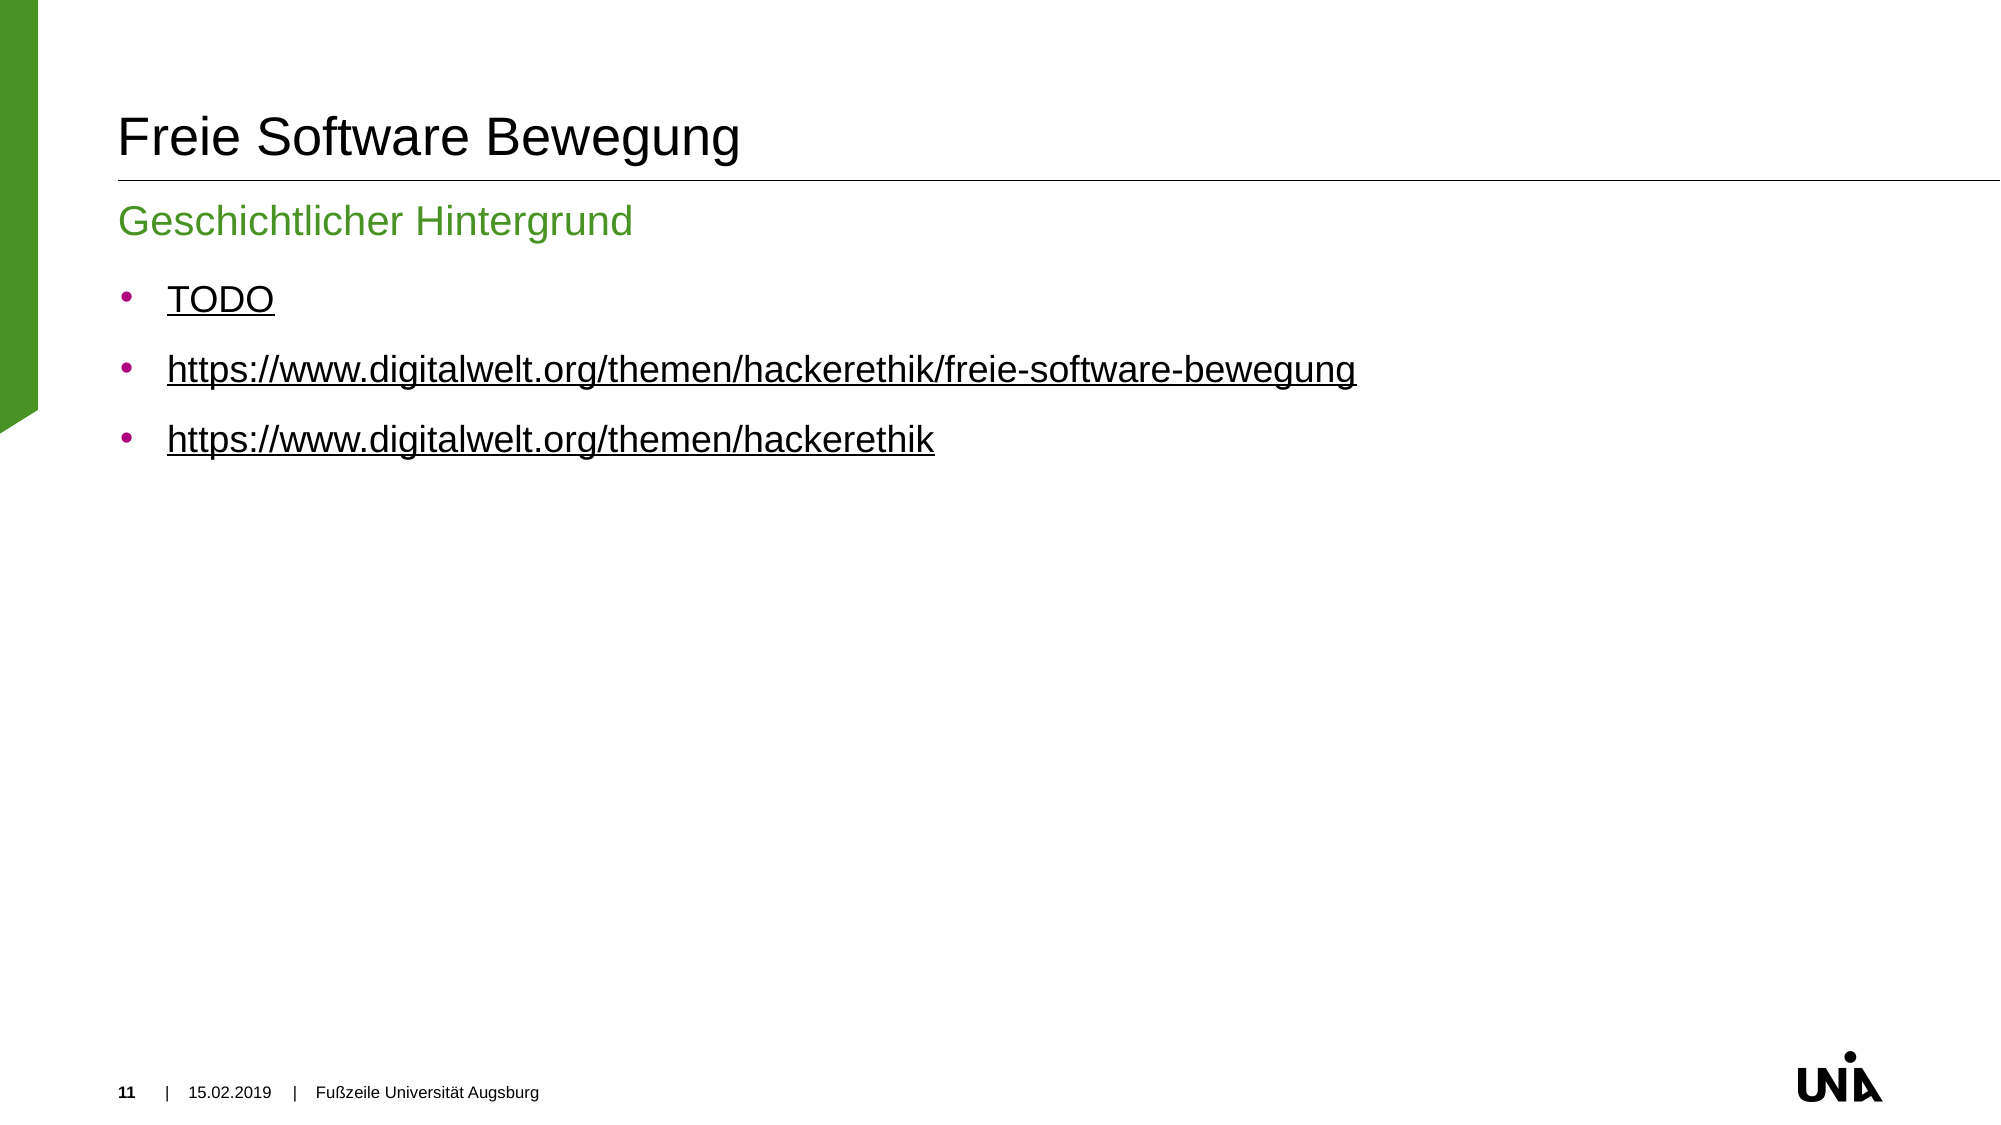

# Freie Software Bewegung
Geschichtlicher Hintergrund

TODO
https://www.digitalwelt.org/themen/hackerethik/freie-software-bewegung
https://www.digitalwelt.org/themen/hackerethik

11
|    15.02.2019
|    Fußzeile Universität Augsburg